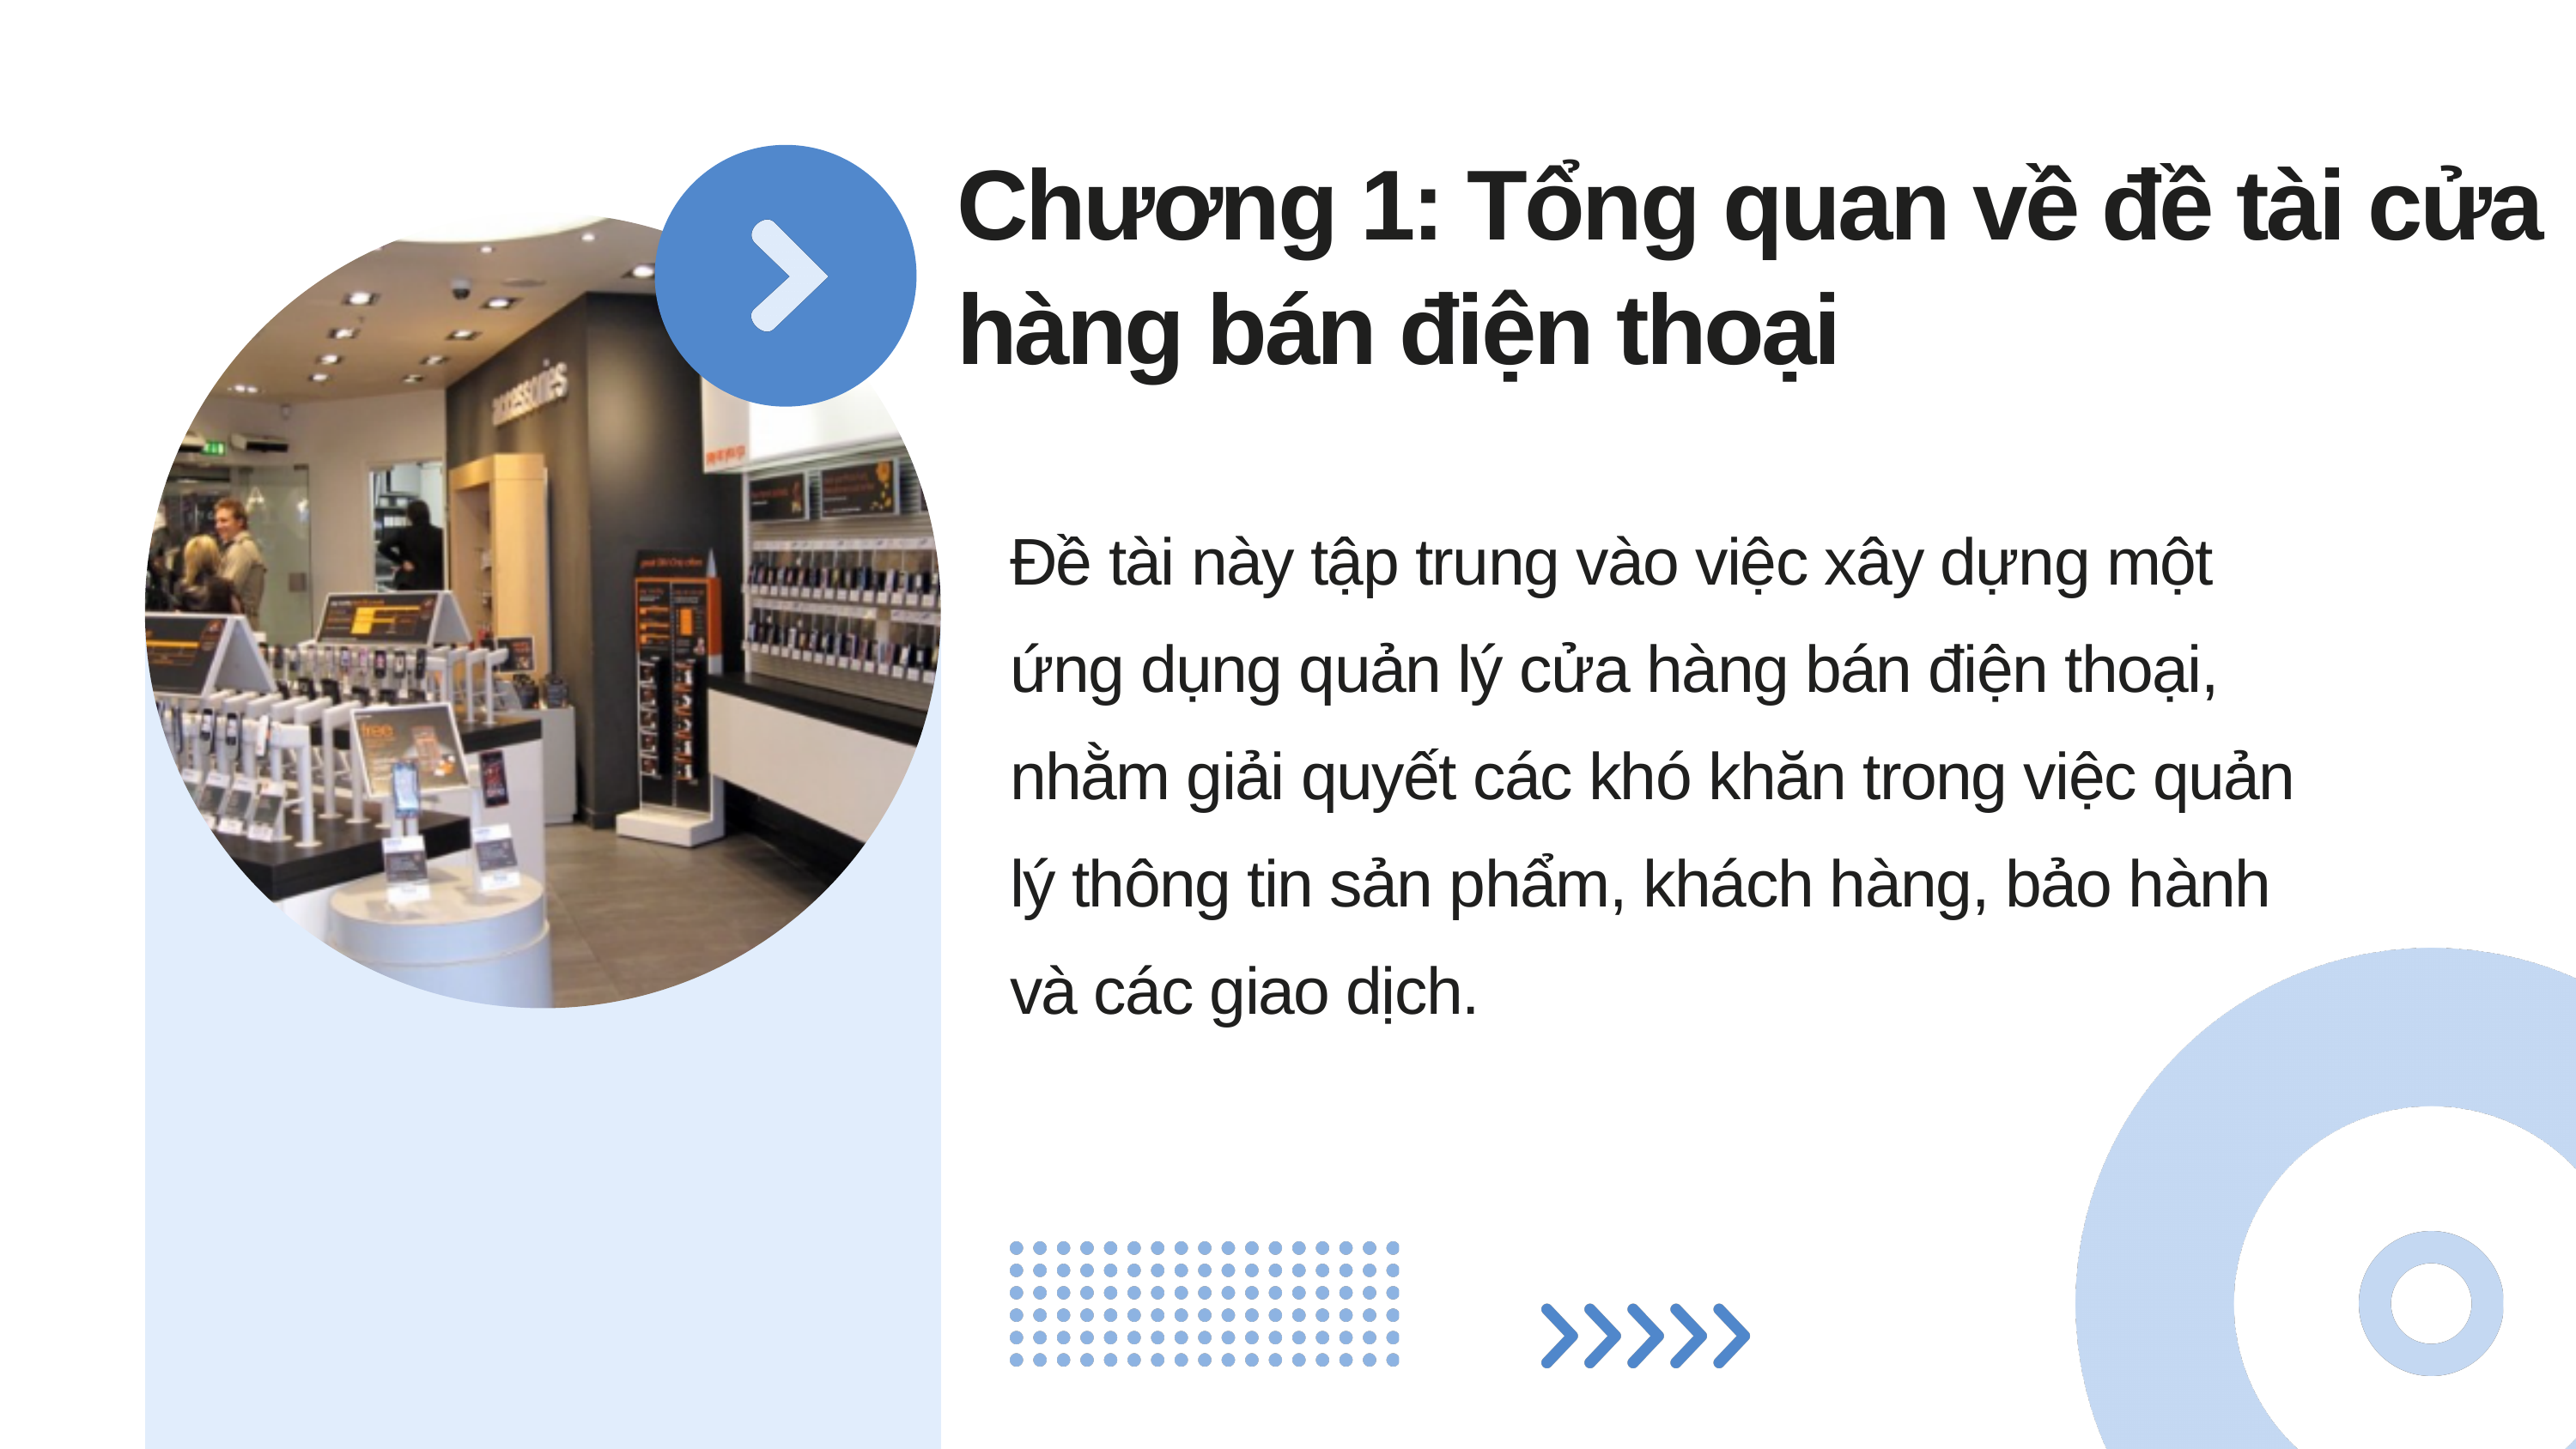

Chương 1: Tổng quan về đề tài cửa hàng bán điện thoại

Đề tài này tập trung vào việc xây dựng một ứng dụng quản lý cửa hàng bán điện thoại, nhằm giải quyết các khó khăn trong việc quản lý thông tin sản phẩm, khách hàng, bảo hành và các giao dịch.